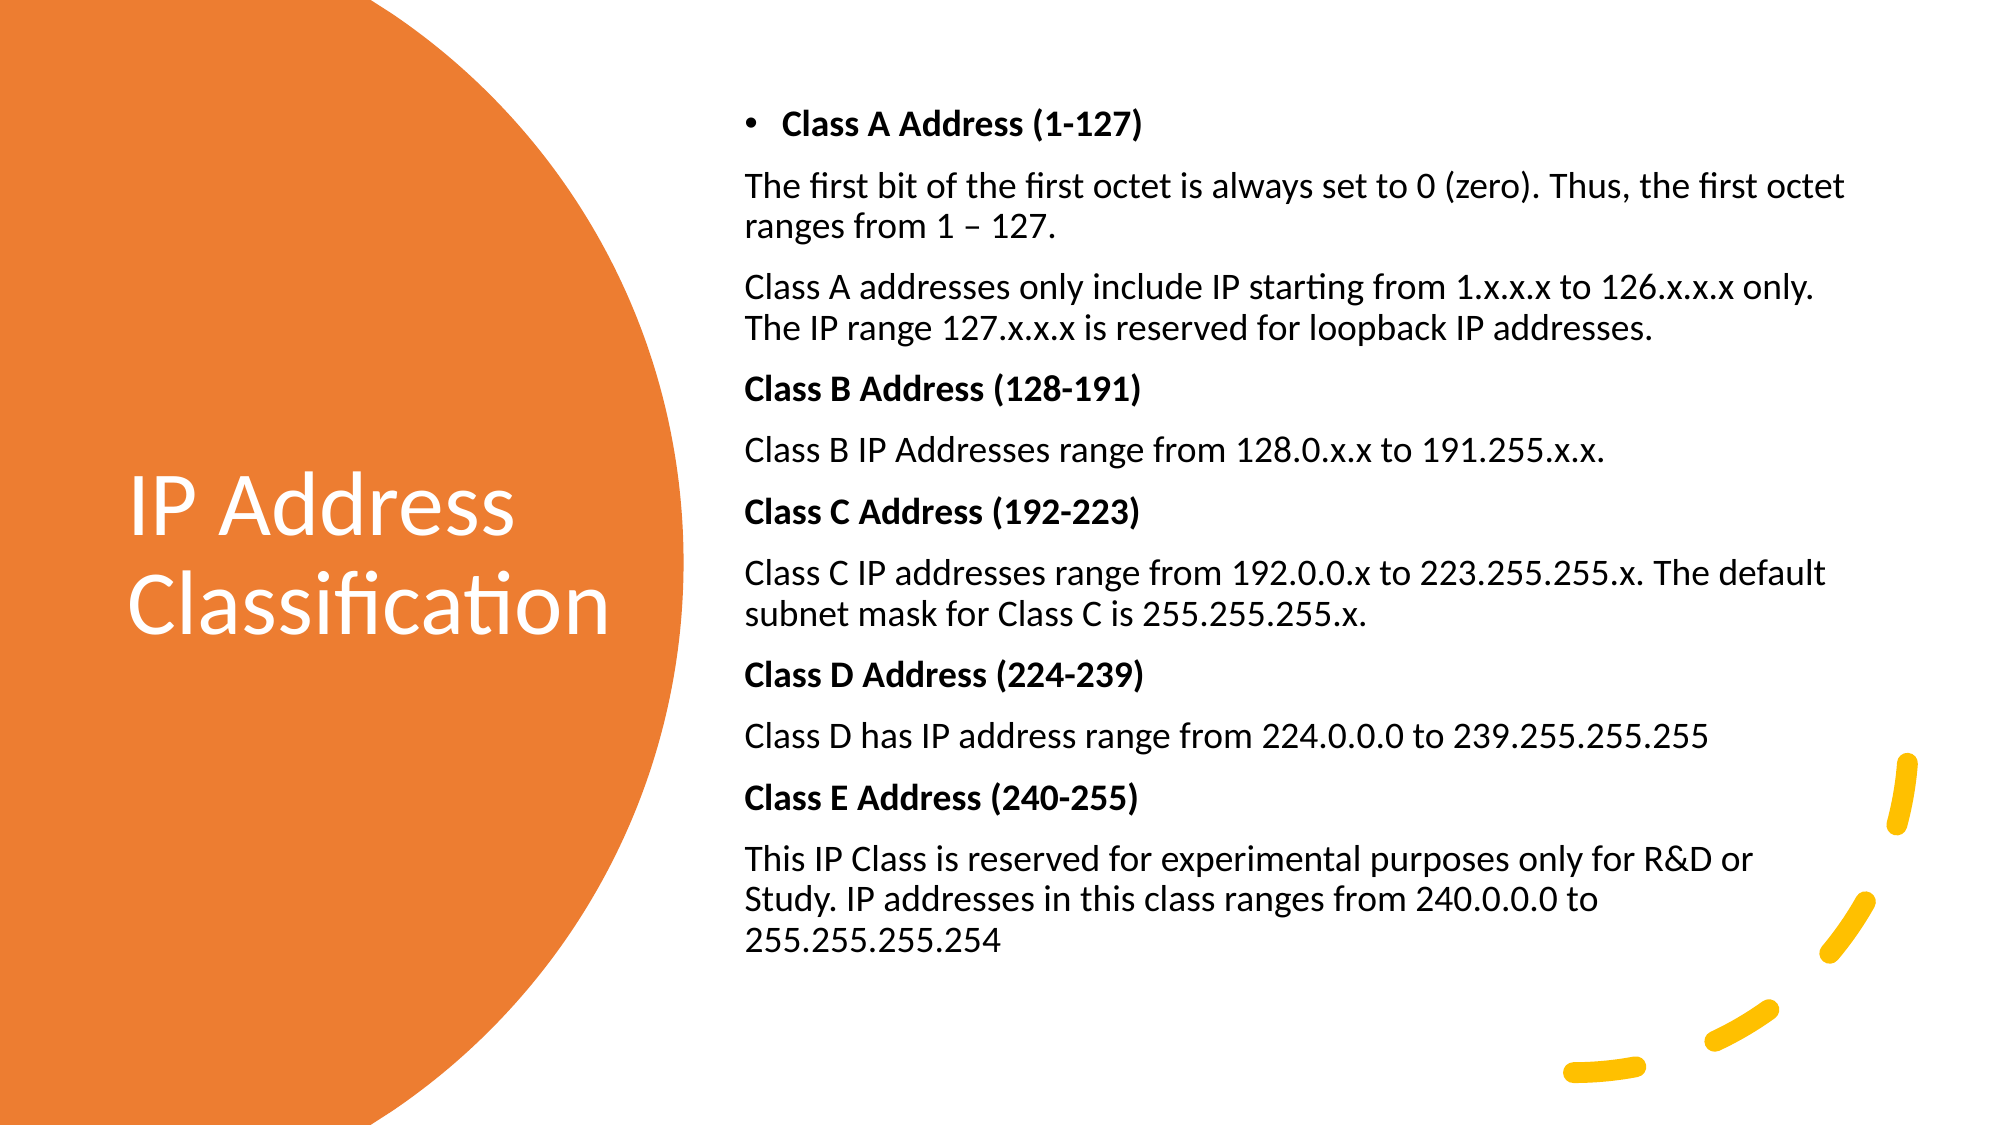

Class A Address (1-127)
The first bit of the first octet is always set to 0 (zero). Thus, the first octet ranges from 1 – 127.
Class A addresses only include IP starting from 1.x.x.x to 126.x.x.x only. The IP range 127.x.x.x is reserved for loopback IP addresses.
Class B Address (128-191)
Class B IP Addresses range from 128.0.x.x to 191.255.x.x.
Class C Address (192-223)
Class C IP addresses range from 192.0.0.x to 223.255.255.x. The default subnet mask for Class C is 255.255.255.x.
Class D Address (224-239)
Class D has IP address range from 224.0.0.0 to 239.255.255.255
Class E Address (240-255)
This IP Class is reserved for experimental purposes only for R&D or Study. IP addresses in this class ranges from 240.0.0.0 to 255.255.255.254

# IP Address Classification